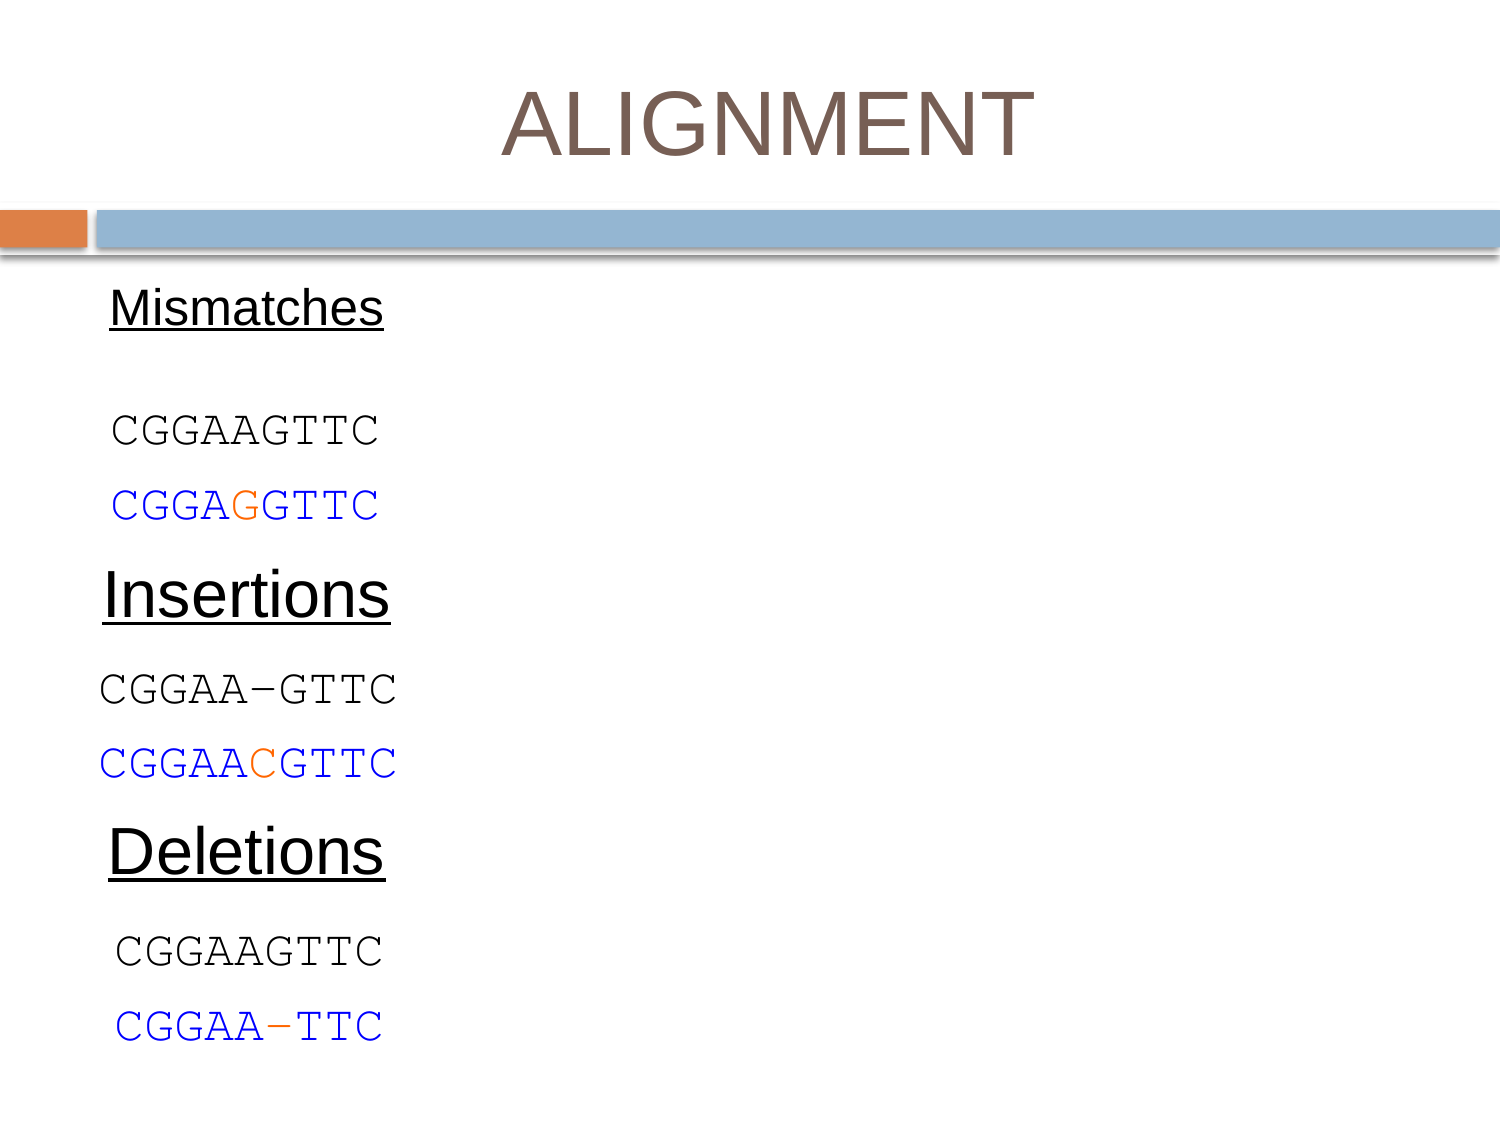

# ALIGNMENT
Mismatches
CGGAAGTTC
CGGAGGTTC
Insertions
CGGAA-GTTC
CGGAACGTTC
Deletions
CGGAAGTTC
CGGAA-TTC